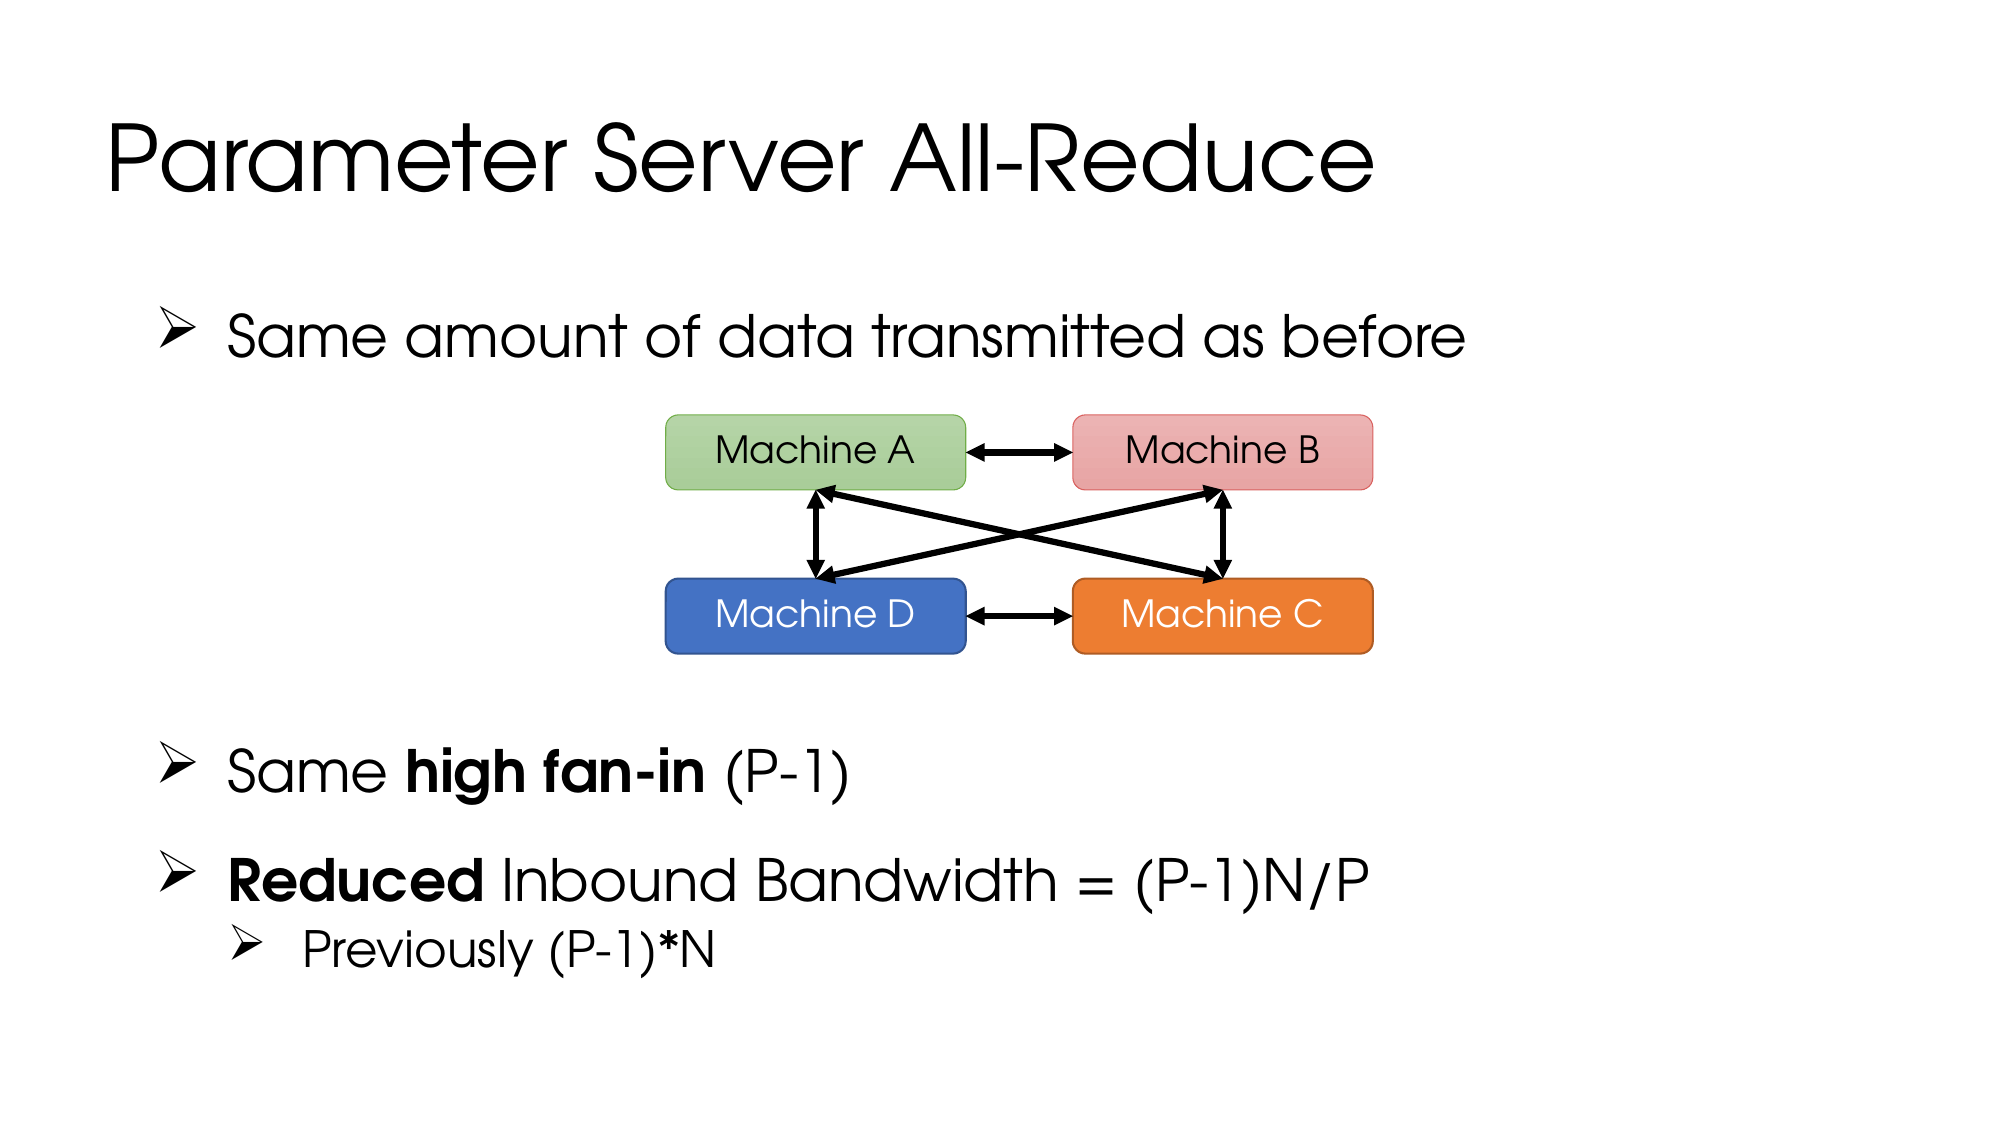

# Parameter Server All-Reduce
Same amount of data transmitted as before

Same high fan-in (P-1)
Reduced Inbound Bandwidth = (P-1)N/P
Previously (P-1)*N
Machine A
Machine B
Machine D
Machine C